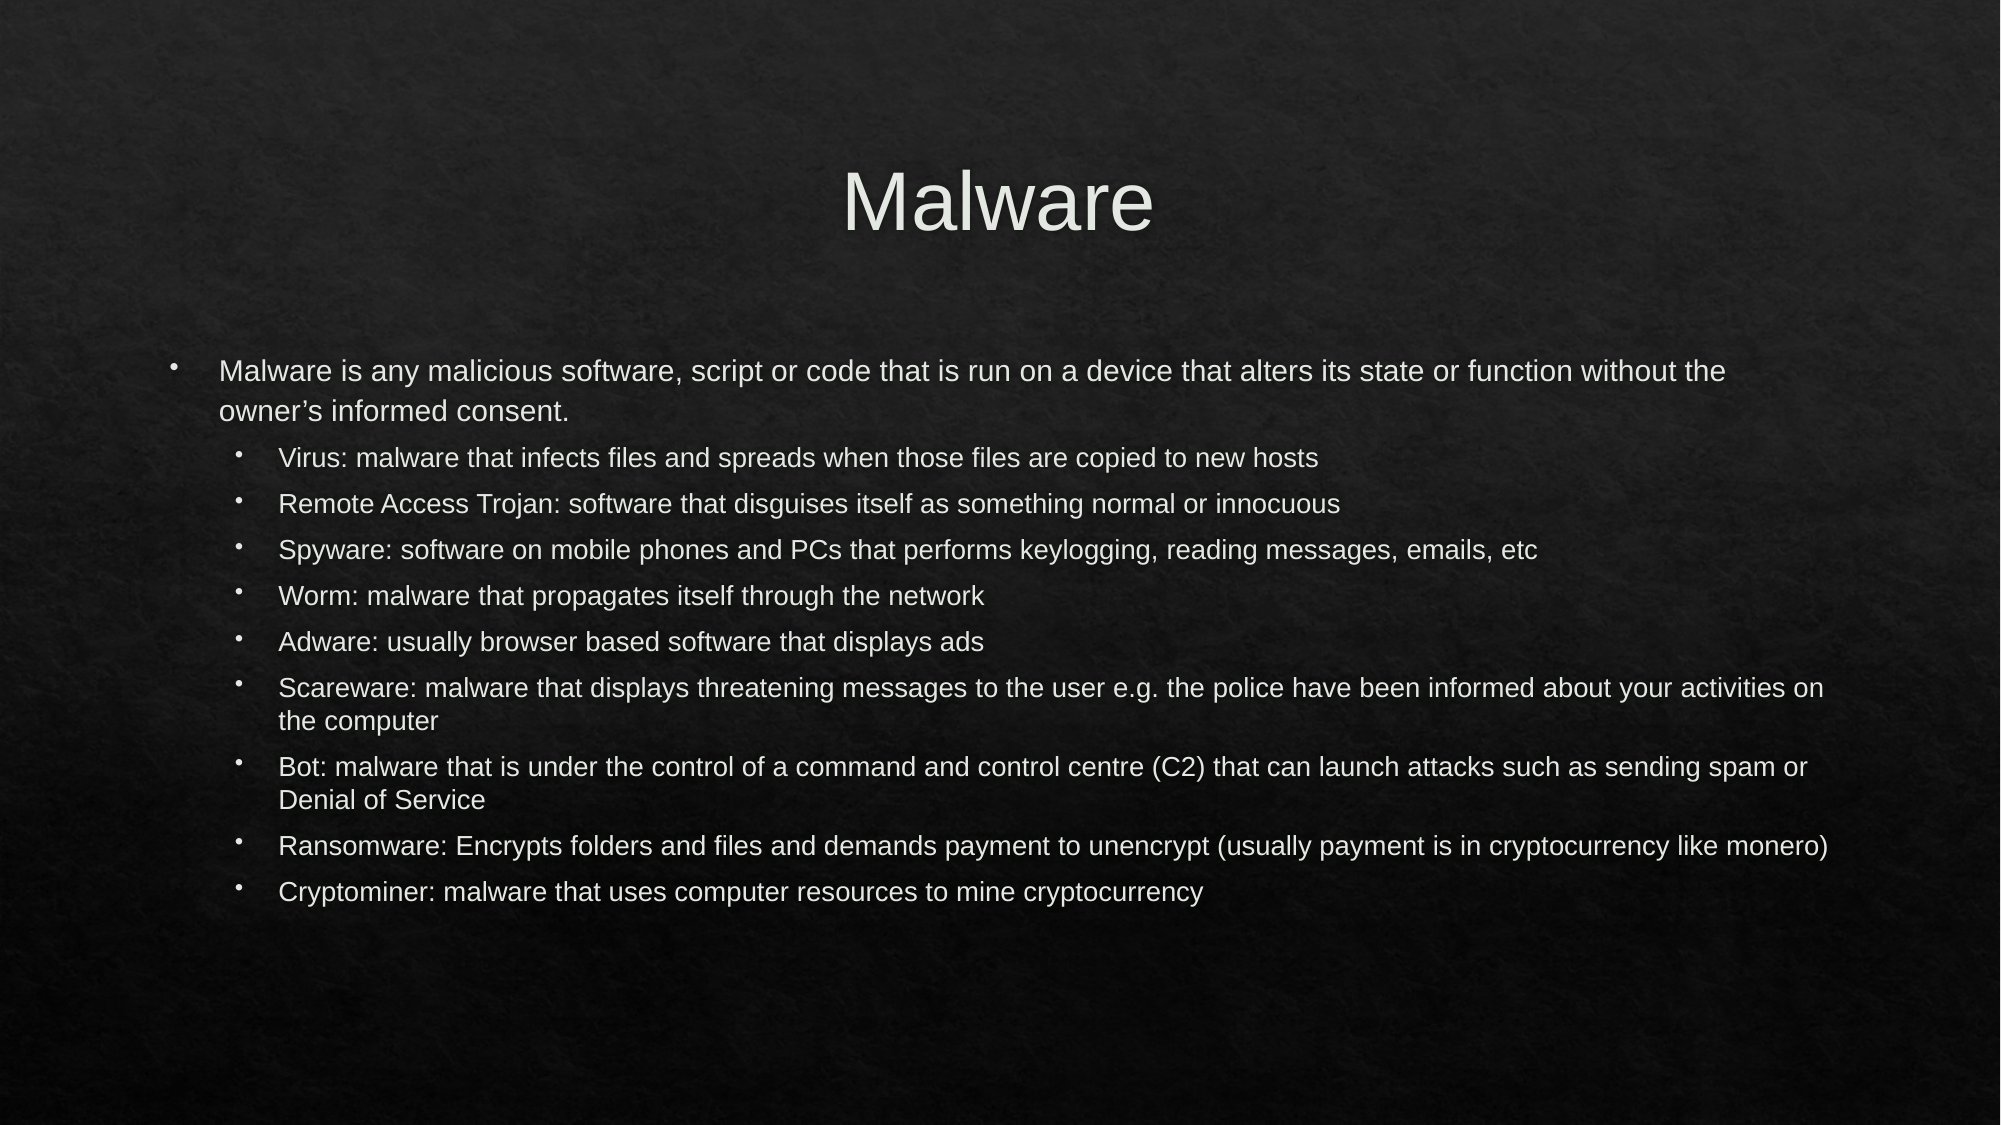

# Malware
Malware is any malicious software, script or code that is run on a device that alters its state or function without the owner’s informed consent.
Virus: malware that infects files and spreads when those files are copied to new hosts
Remote Access Trojan: software that disguises itself as something normal or innocuous
Spyware: software on mobile phones and PCs that performs keylogging, reading messages, emails, etc
Worm: malware that propagates itself through the network
Adware: usually browser based software that displays ads
Scareware: malware that displays threatening messages to the user e.g. the police have been informed about your activities on the computer
Bot: malware that is under the control of a command and control centre (C2) that can launch attacks such as sending spam or Denial of Service
Ransomware: Encrypts folders and files and demands payment to unencrypt (usually payment is in cryptocurrency like monero)
Cryptominer: malware that uses computer resources to mine cryptocurrency